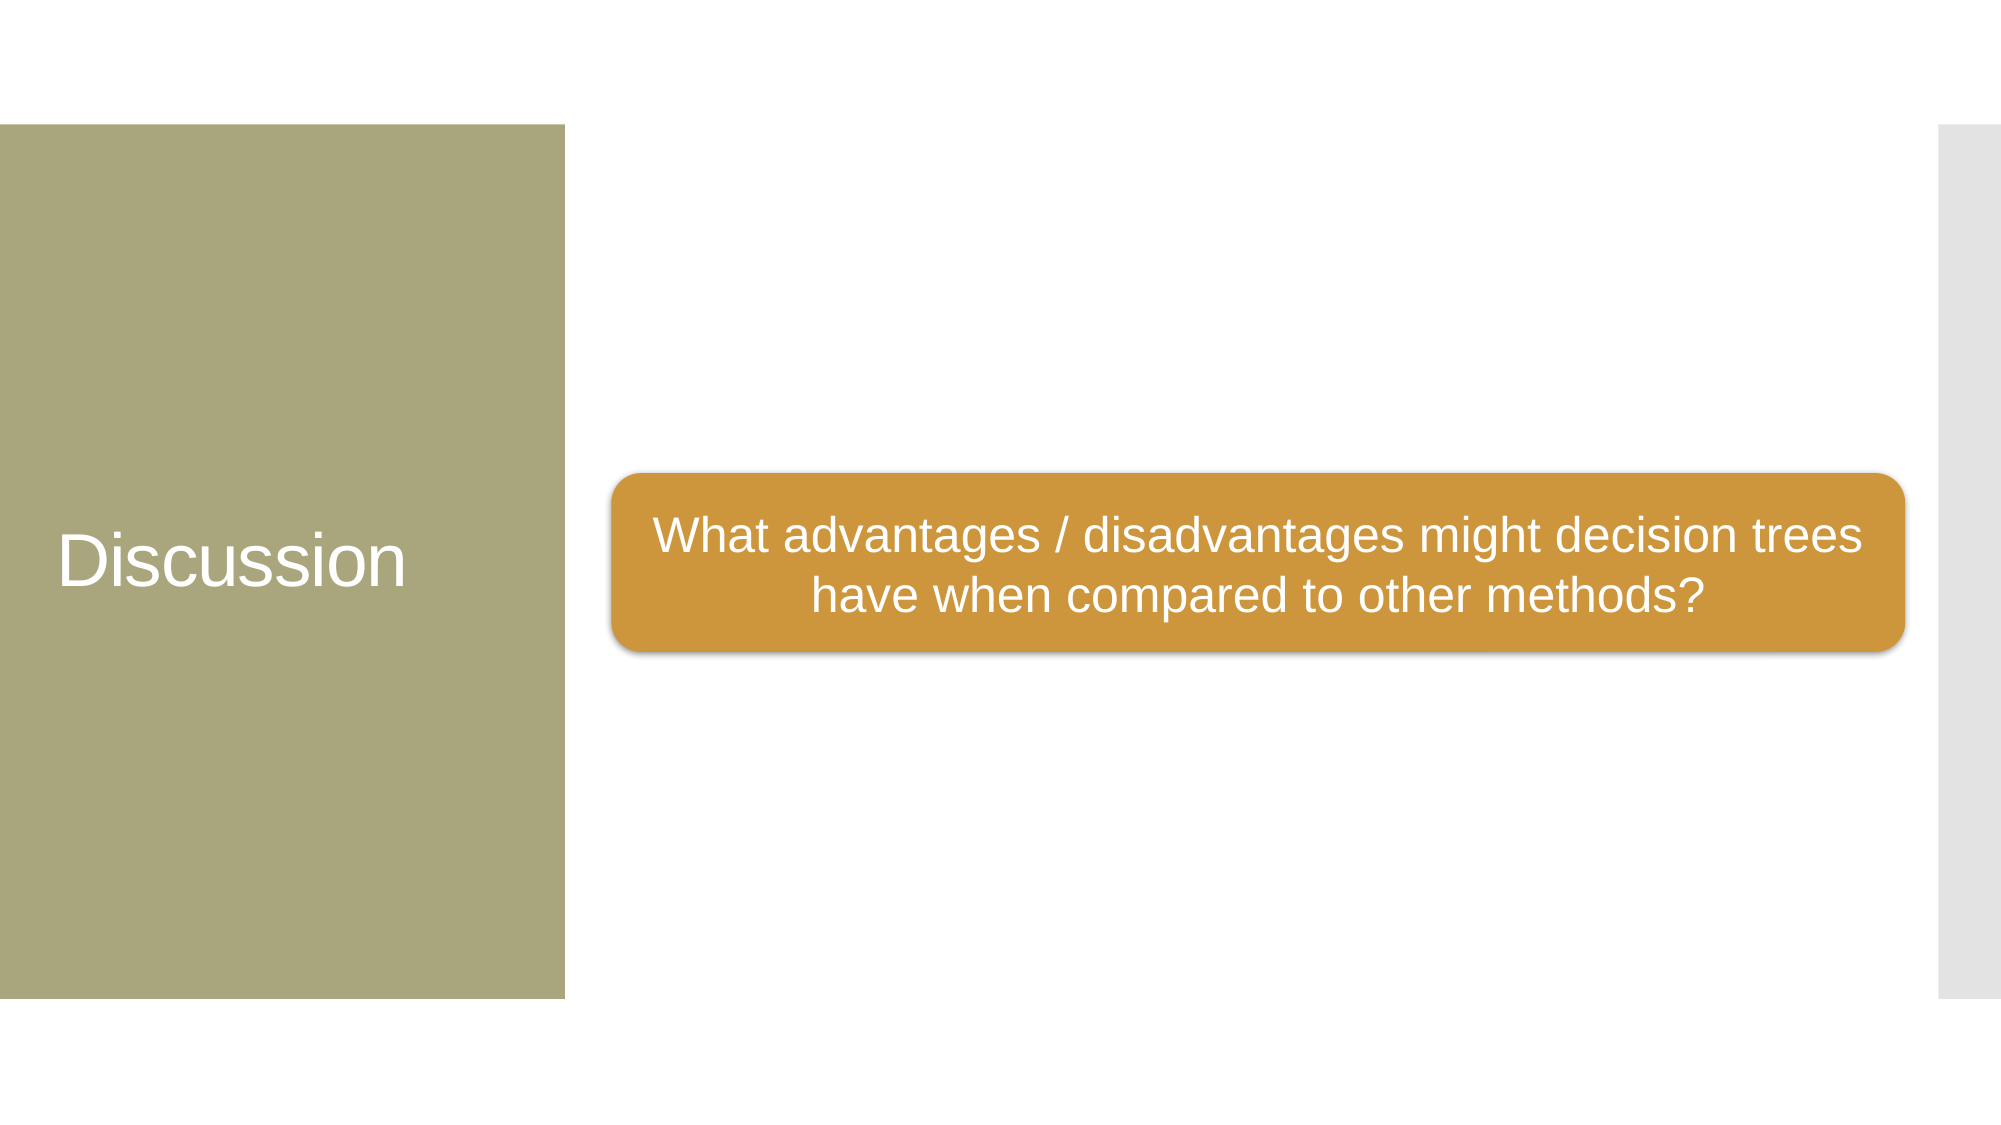

# Discussion
What advantages / disadvantages might decision trees have when compared to other methods?